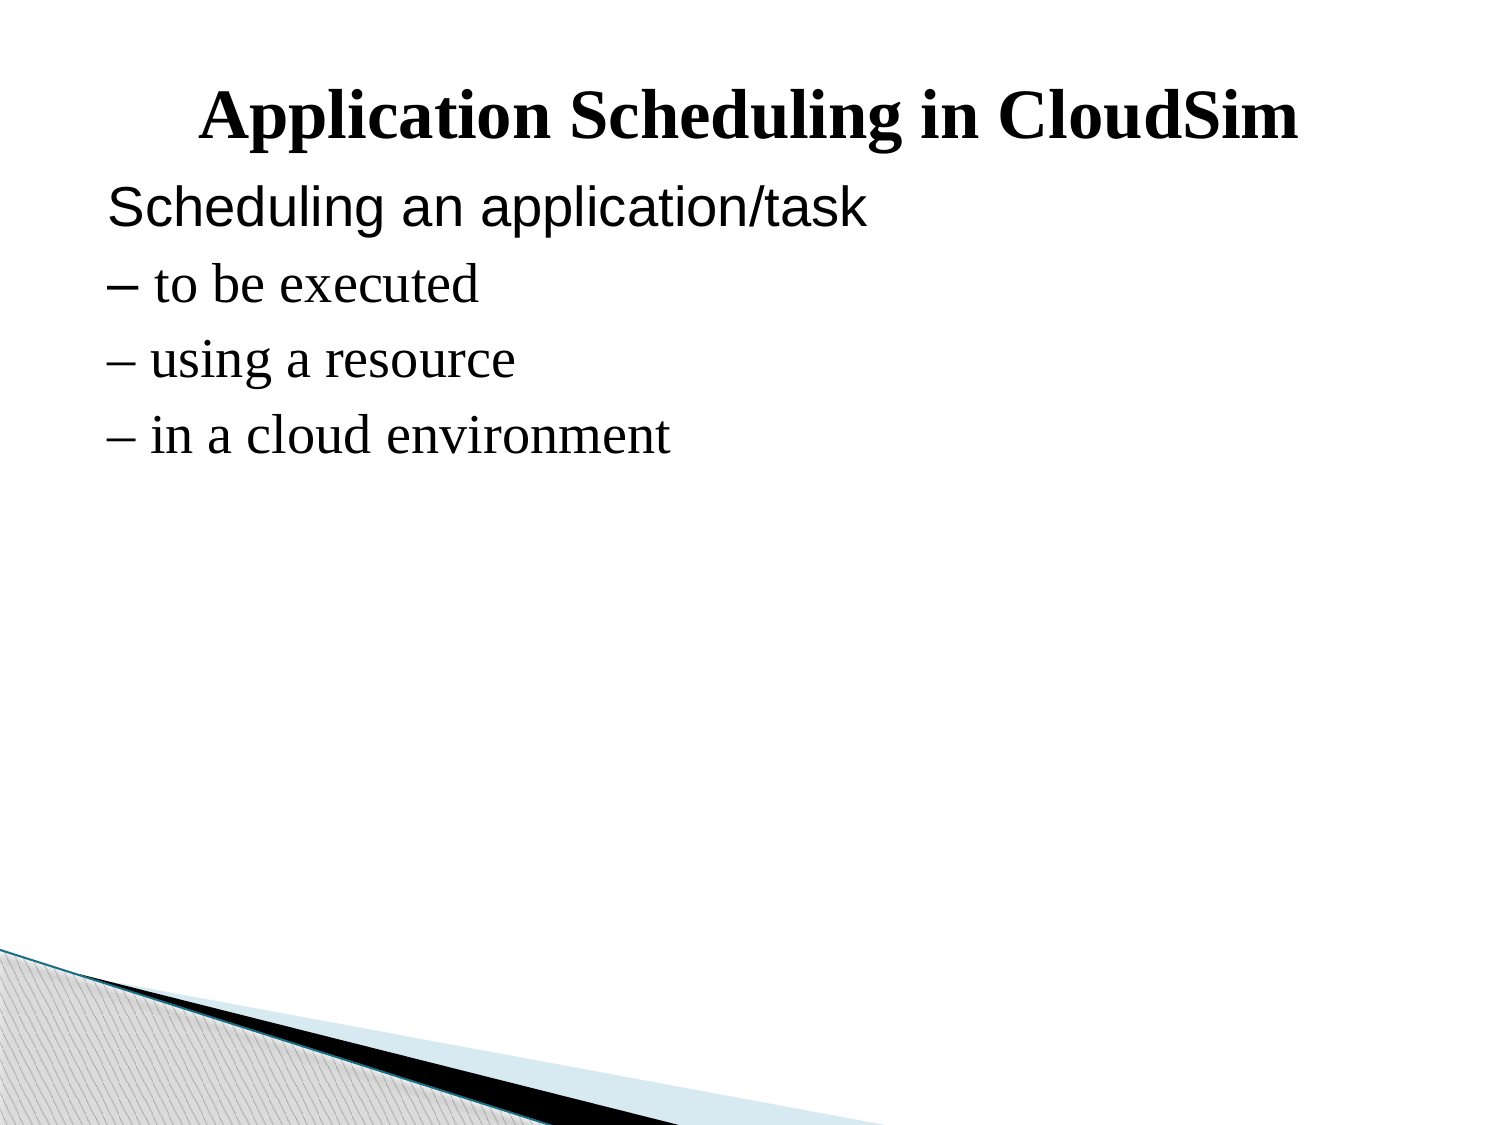

# Application Scheduling in CloudSim
Scheduling an application/task
– to be executed
– using a resource
– in a cloud environment